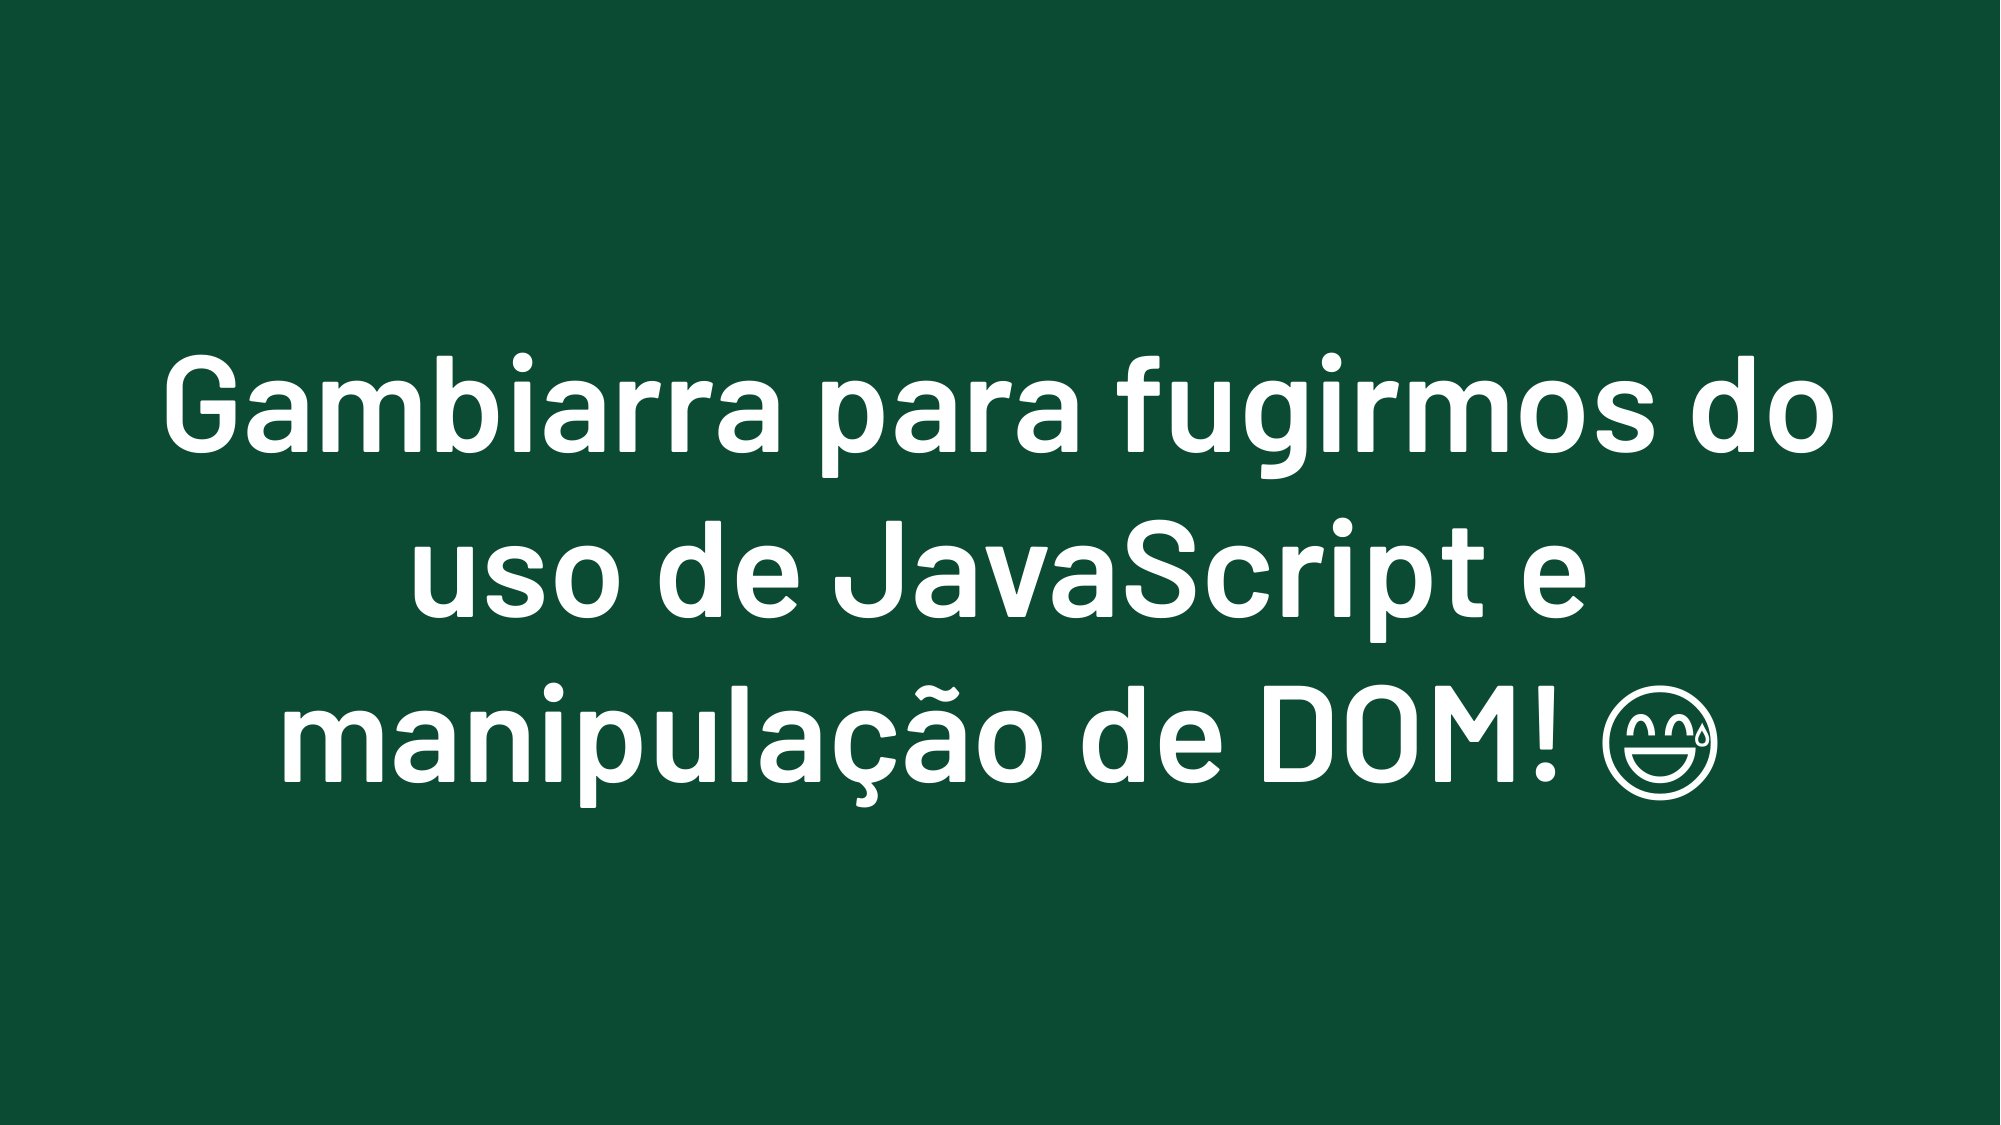

Gambiarra para fugirmos do uso de JavaScript e manipulação de DOM! 😅